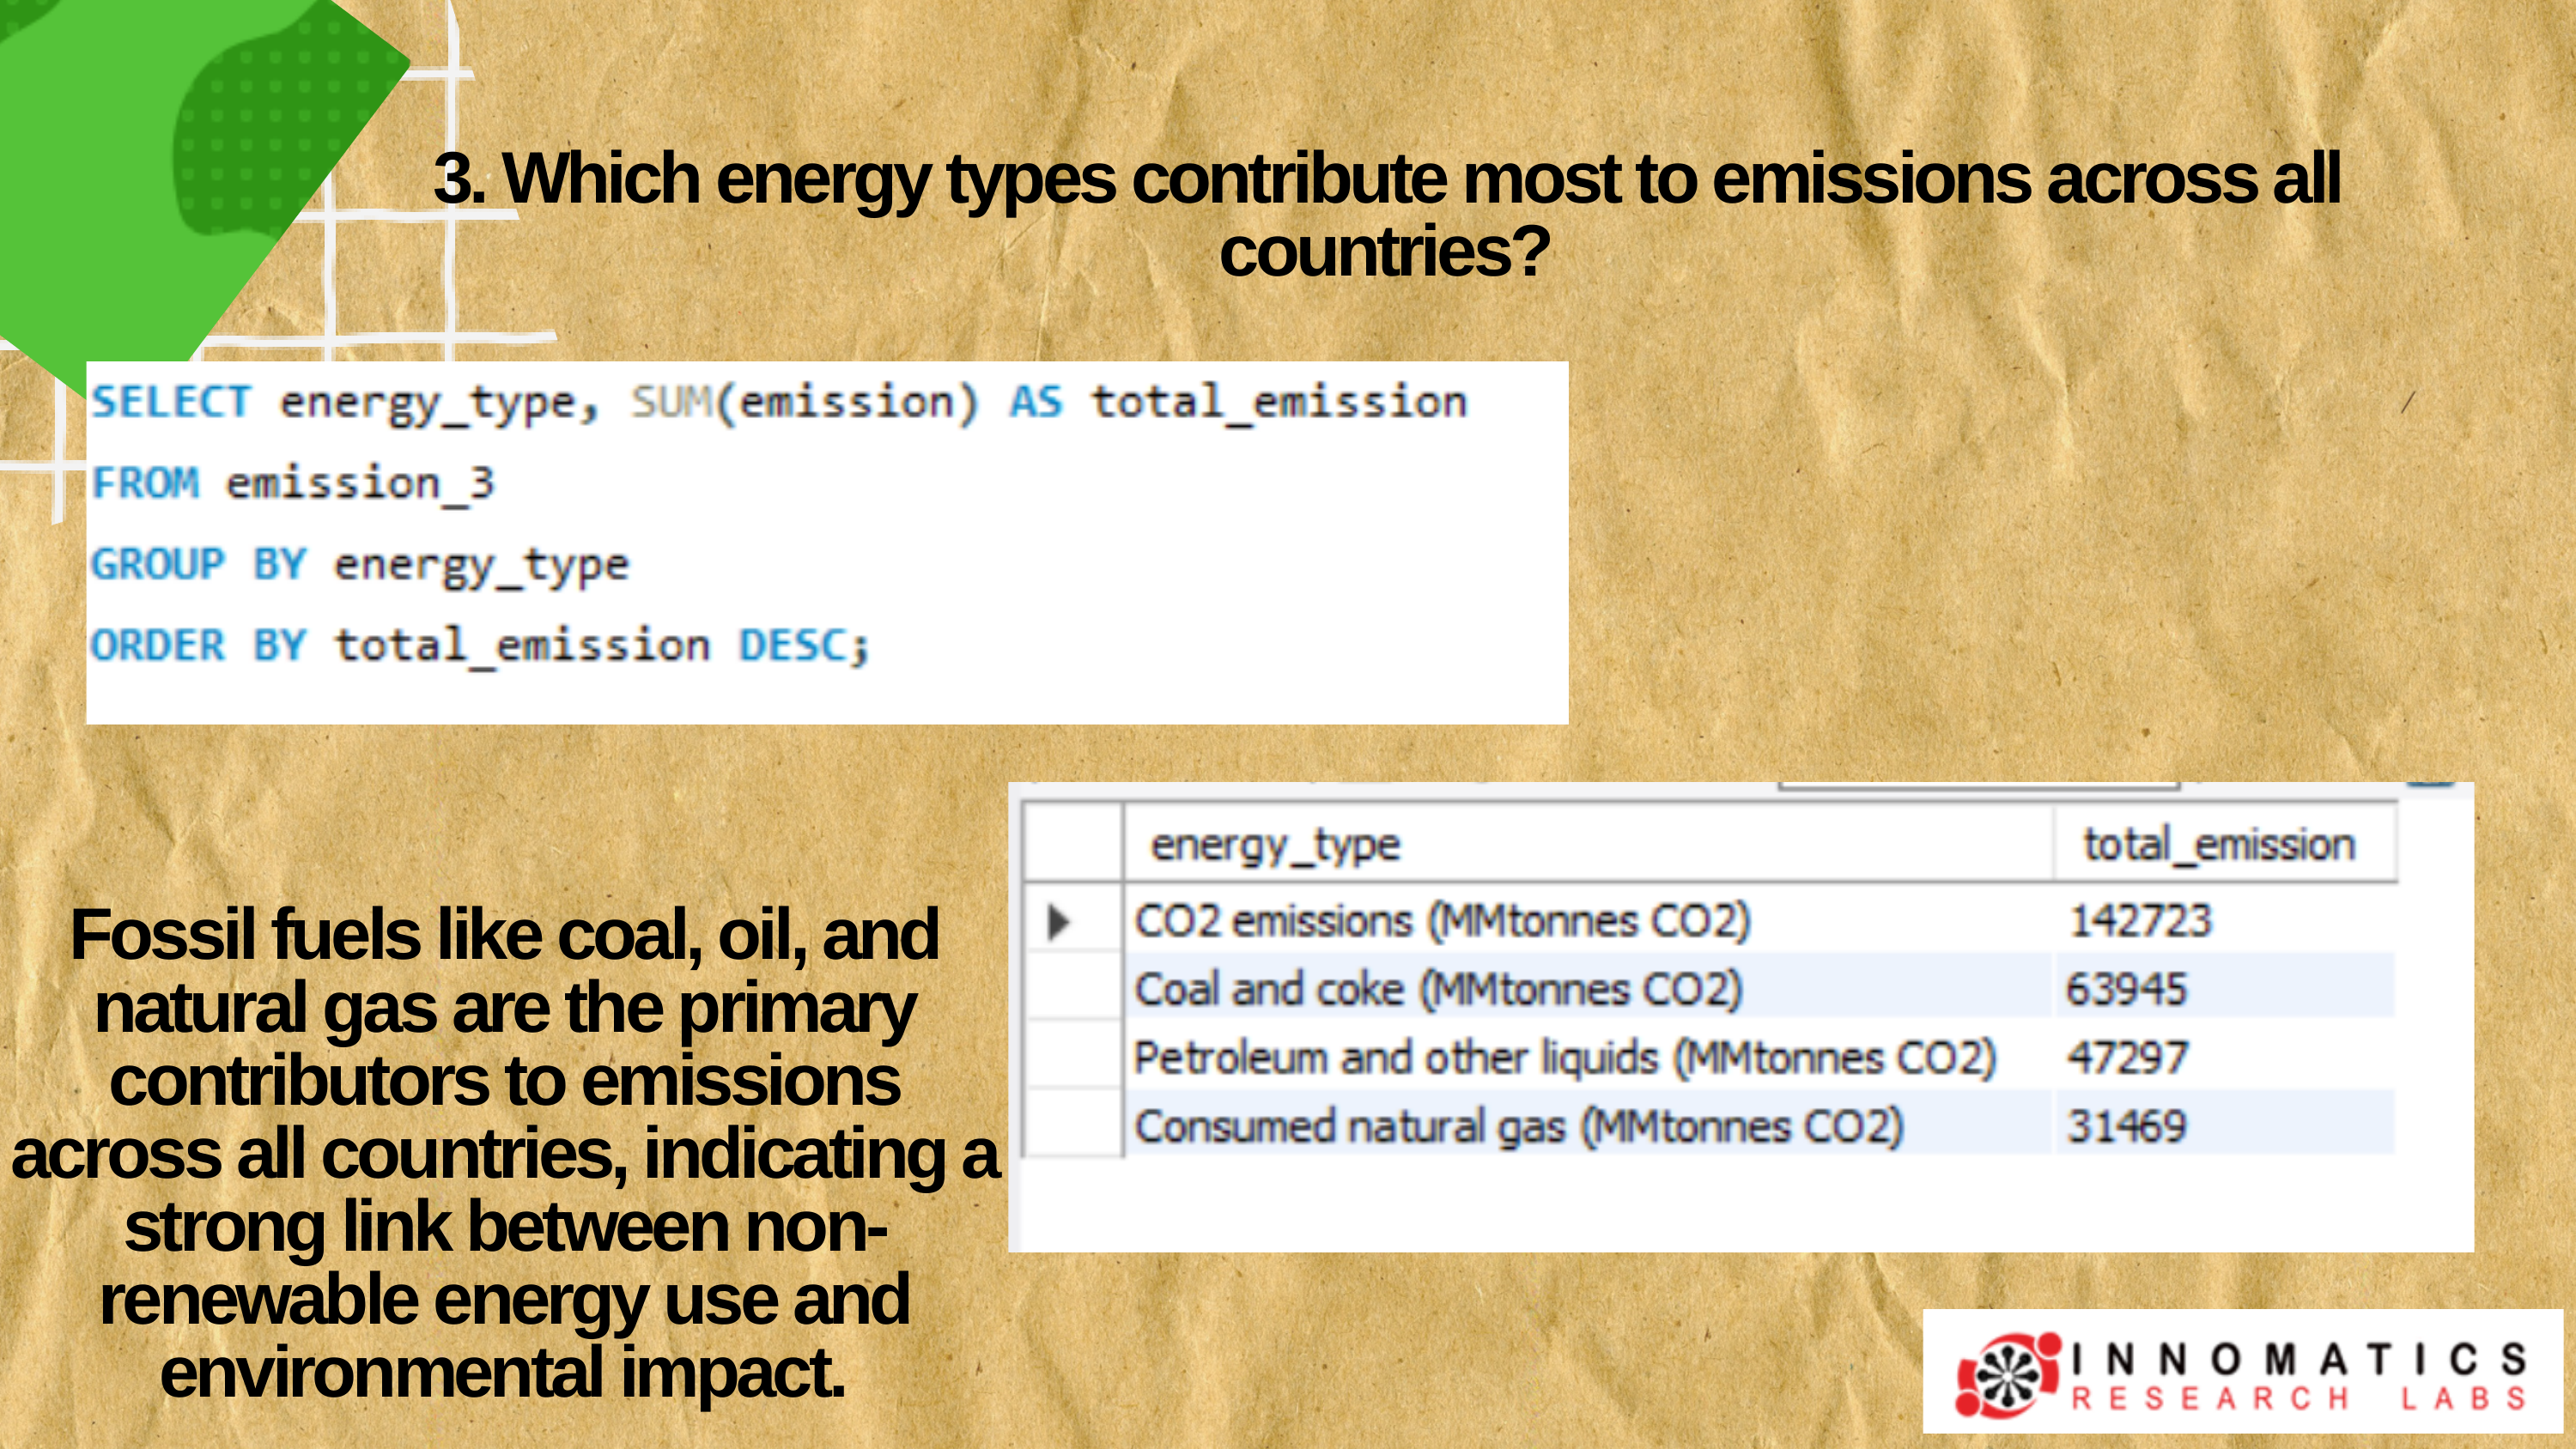

3. Which energy types contribute most to emissions across all countries?

Fossil fuels like coal, oil, and natural gas are the primary contributors to emissions across all countries, indicating a strong link between non-renewable energy use and environmental impact.